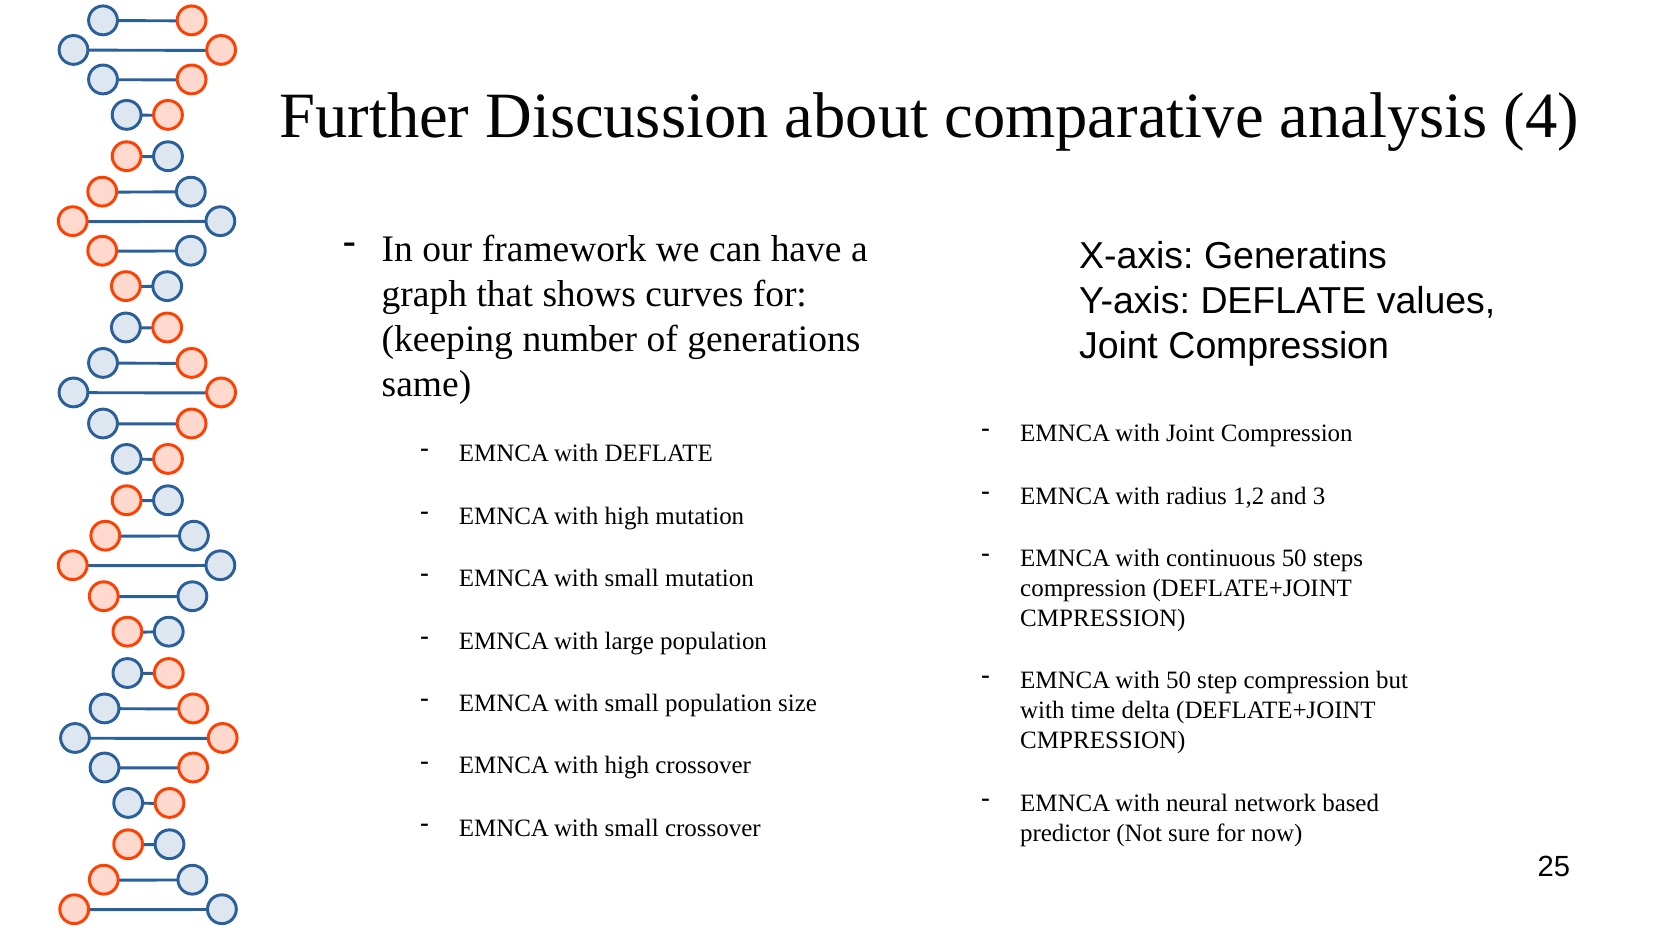

# Further Discussion about comparative analysis (4)
X-axis: Generatins
Y-axis: DEFLATE values,
Joint Compression
In our framework we can have a graph that shows curves for: (keeping number of generations same)
EMNCA with DEFLATE
EMNCA with high mutation
EMNCA with small mutation
EMNCA with large population
EMNCA with small population size
EMNCA with high crossover
EMNCA with small crossover
EMNCA with Joint Compression
EMNCA with radius 1,2 and 3
EMNCA with continuous 50 steps compression (DEFLATE+JOINT CMPRESSION)
EMNCA with 50 step compression but with time delta (DEFLATE+JOINT CMPRESSION)
EMNCA with neural network based predictor (Not sure for now)

25